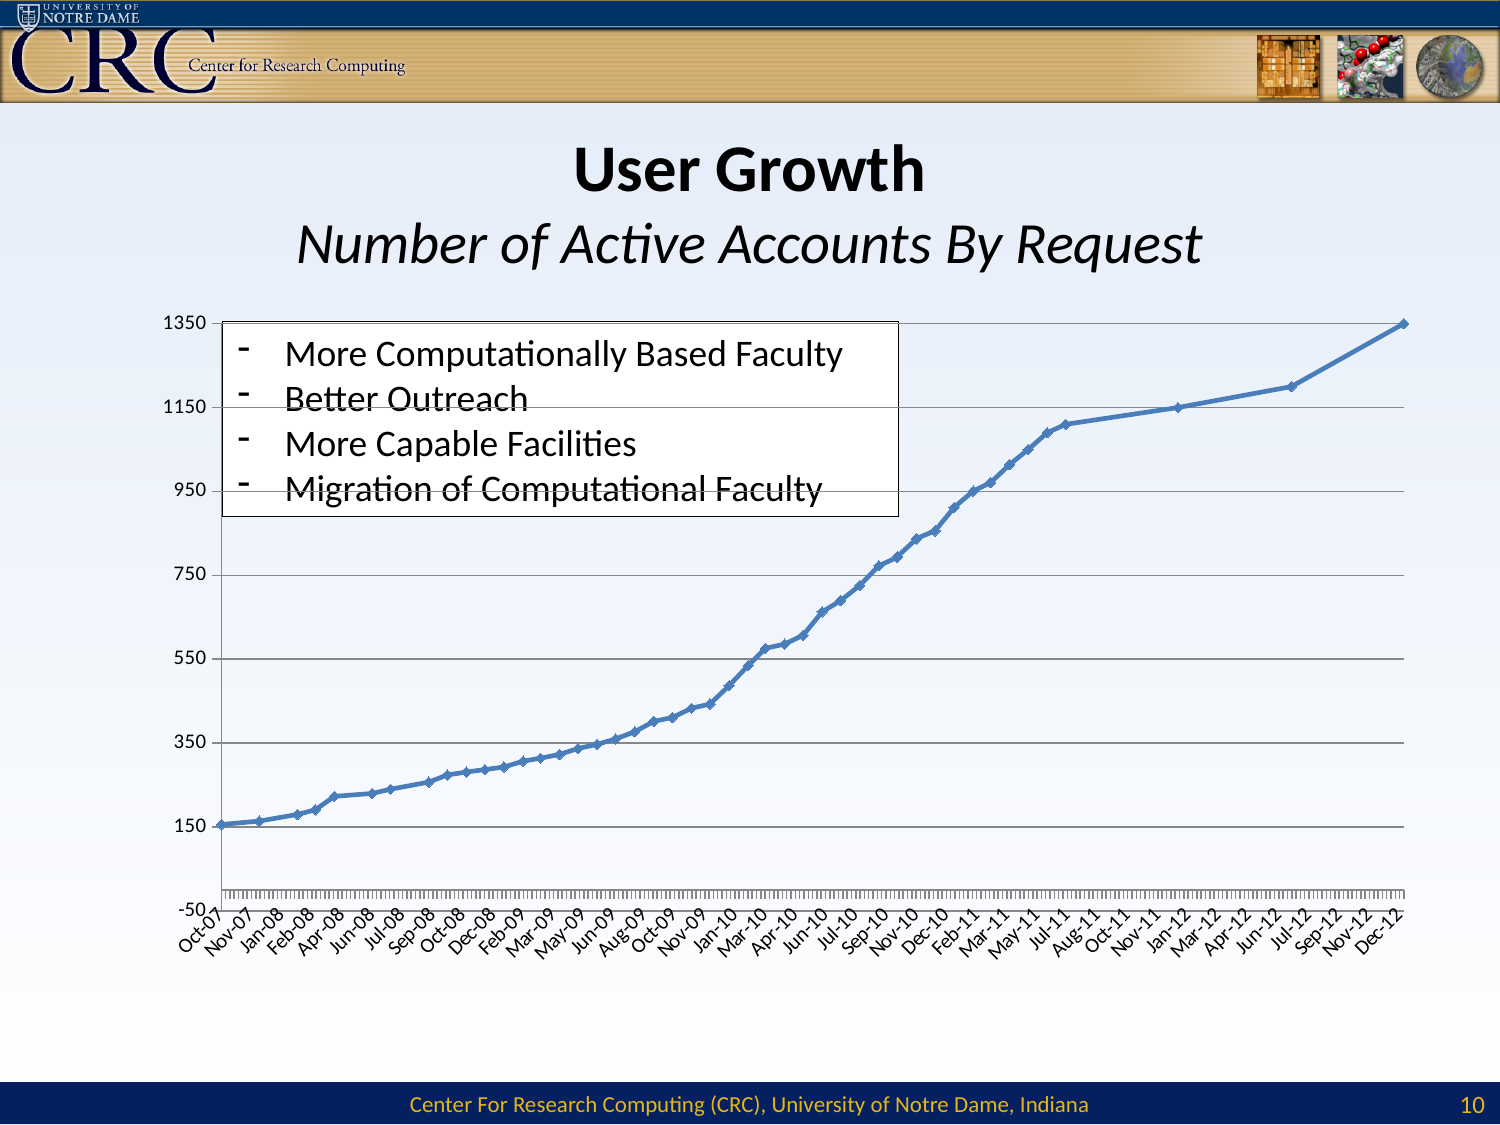

# User Growth Number of Active Accounts By Request

### Chart

| Category |  |
|---|---|
| 39356.0 | 156.0 |
| 39417.0 | 164.0 |
| 39479.0 | 180.0 |
| 39508.0 | 191.0 |
| 39539.0 | 223.0 |
| 39600.0 | 230.0 |
| 39630.0 | 240.0 |
| 39692.0 | 257.0 |
| 39722.0 | 274.0 |
| 39753.0 | 281.0 |
| 39783.0 | 287.0 |
| 39814.0 | 293.0 |
| 39845.0 | 307.0 |
| 39873.0 | 314.0 |
| 39904.0 | 323.0 |
| 39934.0 | 337.0 |
| 39965.0 | 347.0 |
| 39995.0 | 360.0 |
| 40026.0 | 377.0 |
| 40057.0 | 402.0 |
| 40087.0 | 411.0 |
| 40118.0 | 433.0 |
| 40148.0 | 443.0 |
| 40179.0 | 487.0 |
| 40210.0 | 535.0 |
| 40238.0 | 576.0 |
| 40269.0 | 586.0 |
| 40299.0 | 607.0 |
| 40330.0 | 663.0 |
| 40360.0 | 690.0 |
| 40391.0 | 726.0 |
| 40422.0 | 773.0 |
| 40452.0 | 793.0 |
| 40483.0 | 837.0 |
| 40452.0 | 795.0 |
| 40483.0 | 838.0 |
| 40513.0 | 856.0 |
| 40544.0 | 912.0 |
| 40575.0 | 951.0 |
| 40603.0 | 971.0 |
| 40634.0 | 1014.0 |
| 40664.0 | 1050.0 |
| 40695.0 | 1090.0 |
| 40725.0 | 1110.0 |
| 40907.0 | 1150.0 |
| 41091.0 | 1200.0 |
| 41273.0 | 1350.0 |
More Computationally Based Faculty
Better Outreach
More Capable Facilities
Migration of Computational Faculty
10